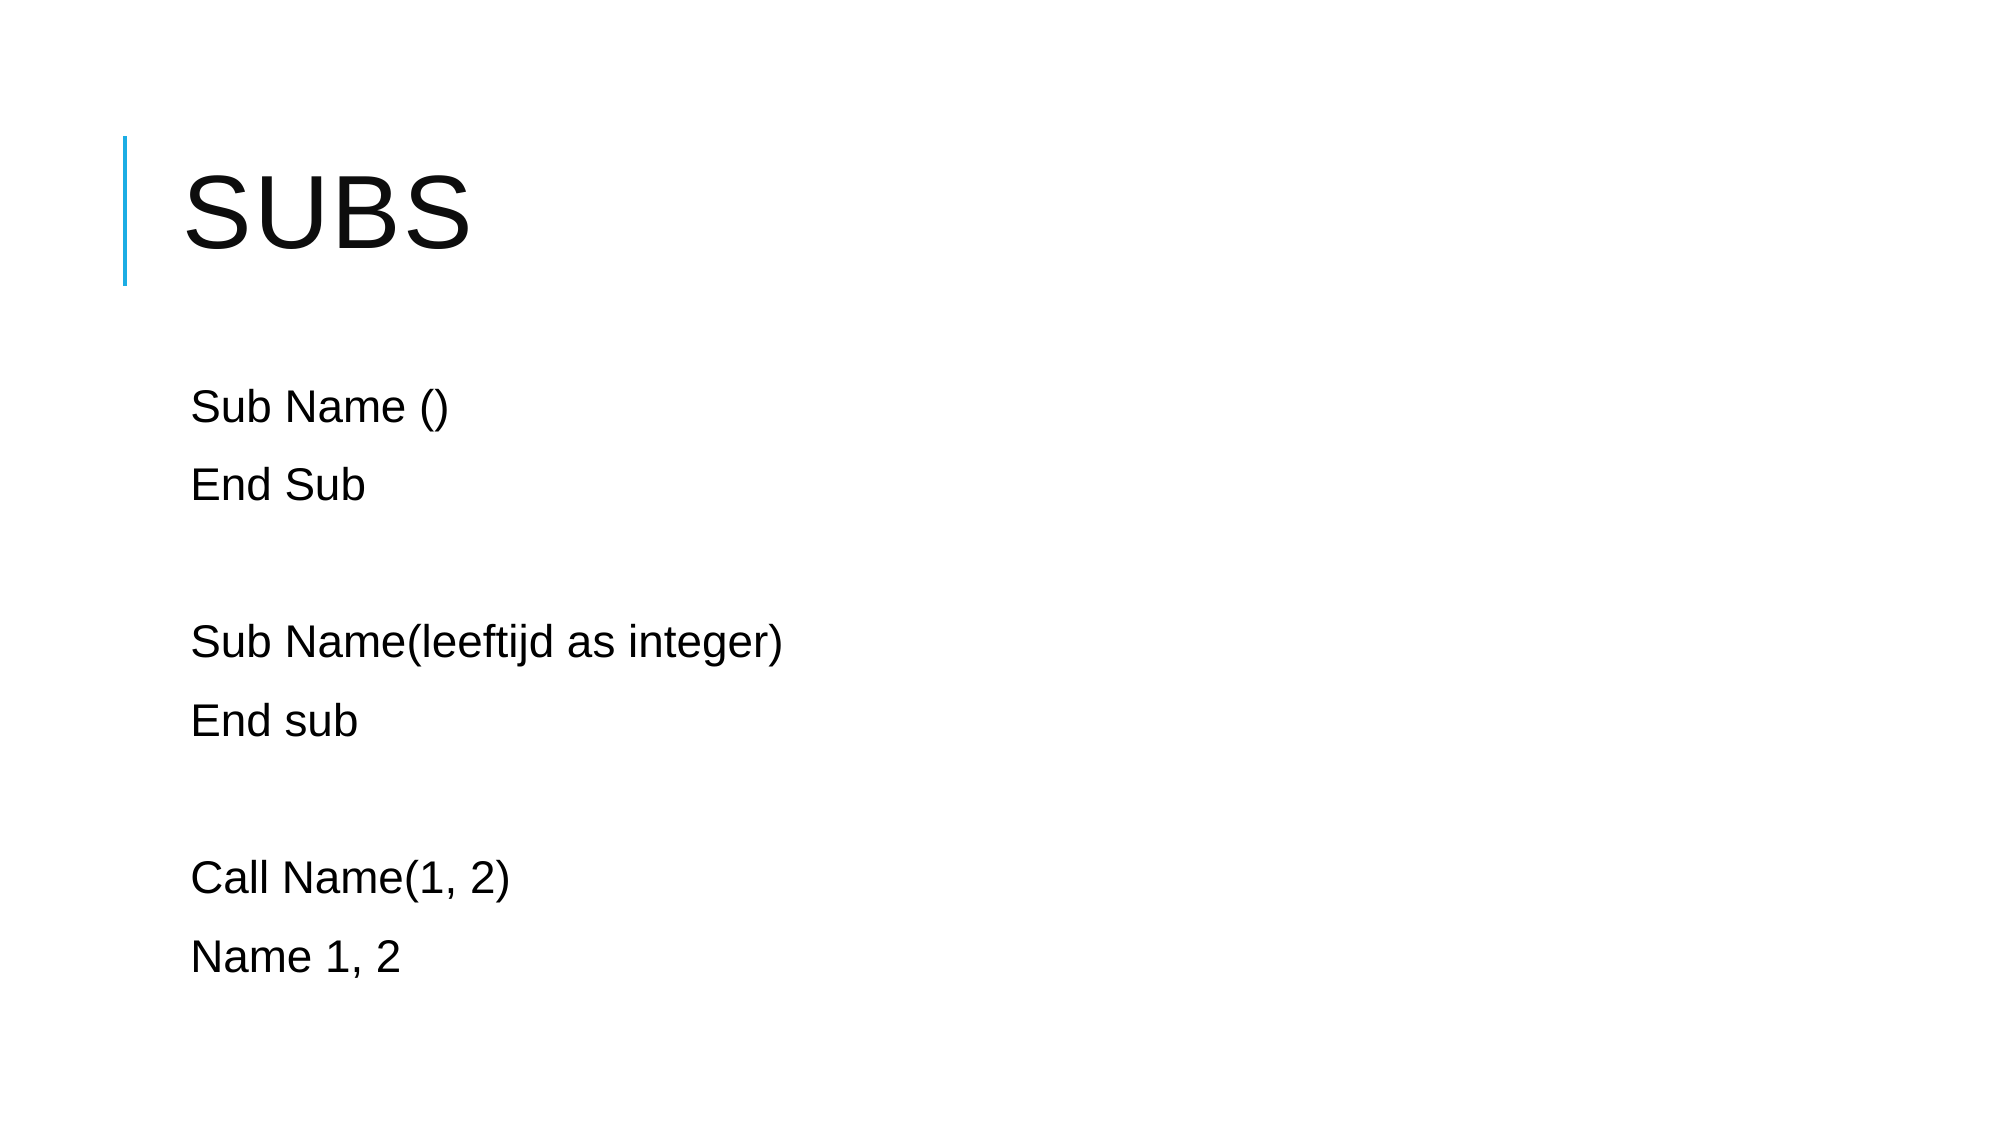

# Subs
Sub Name ()
End Sub

Sub Name(leeftijd as integer)
End sub

Call Name(1, 2)
Name 1, 2